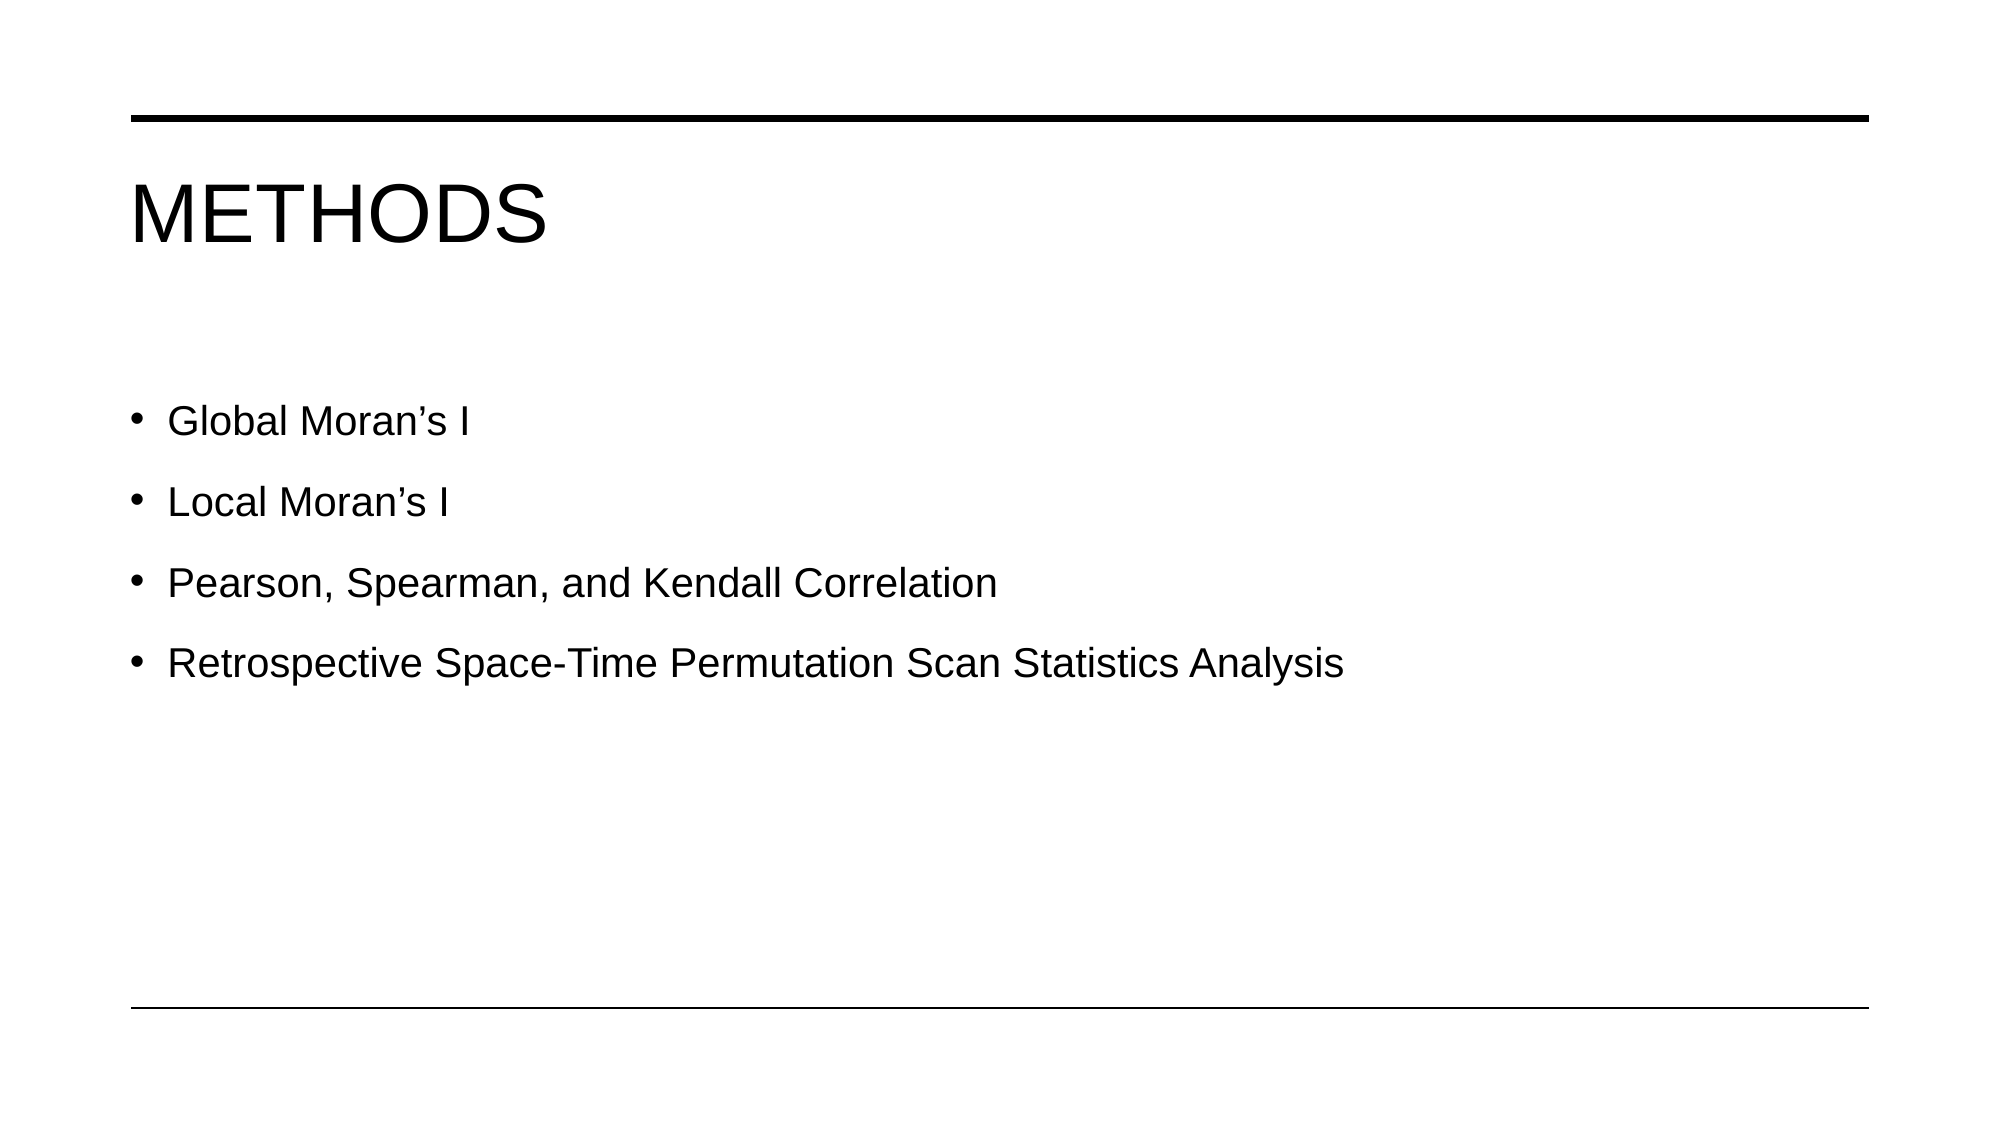

# methods
Global Moran’s I
Local Moran’s I
Pearson, Spearman, and Kendall Correlation
Retrospective Space-Time Permutation Scan Statistics Analysis